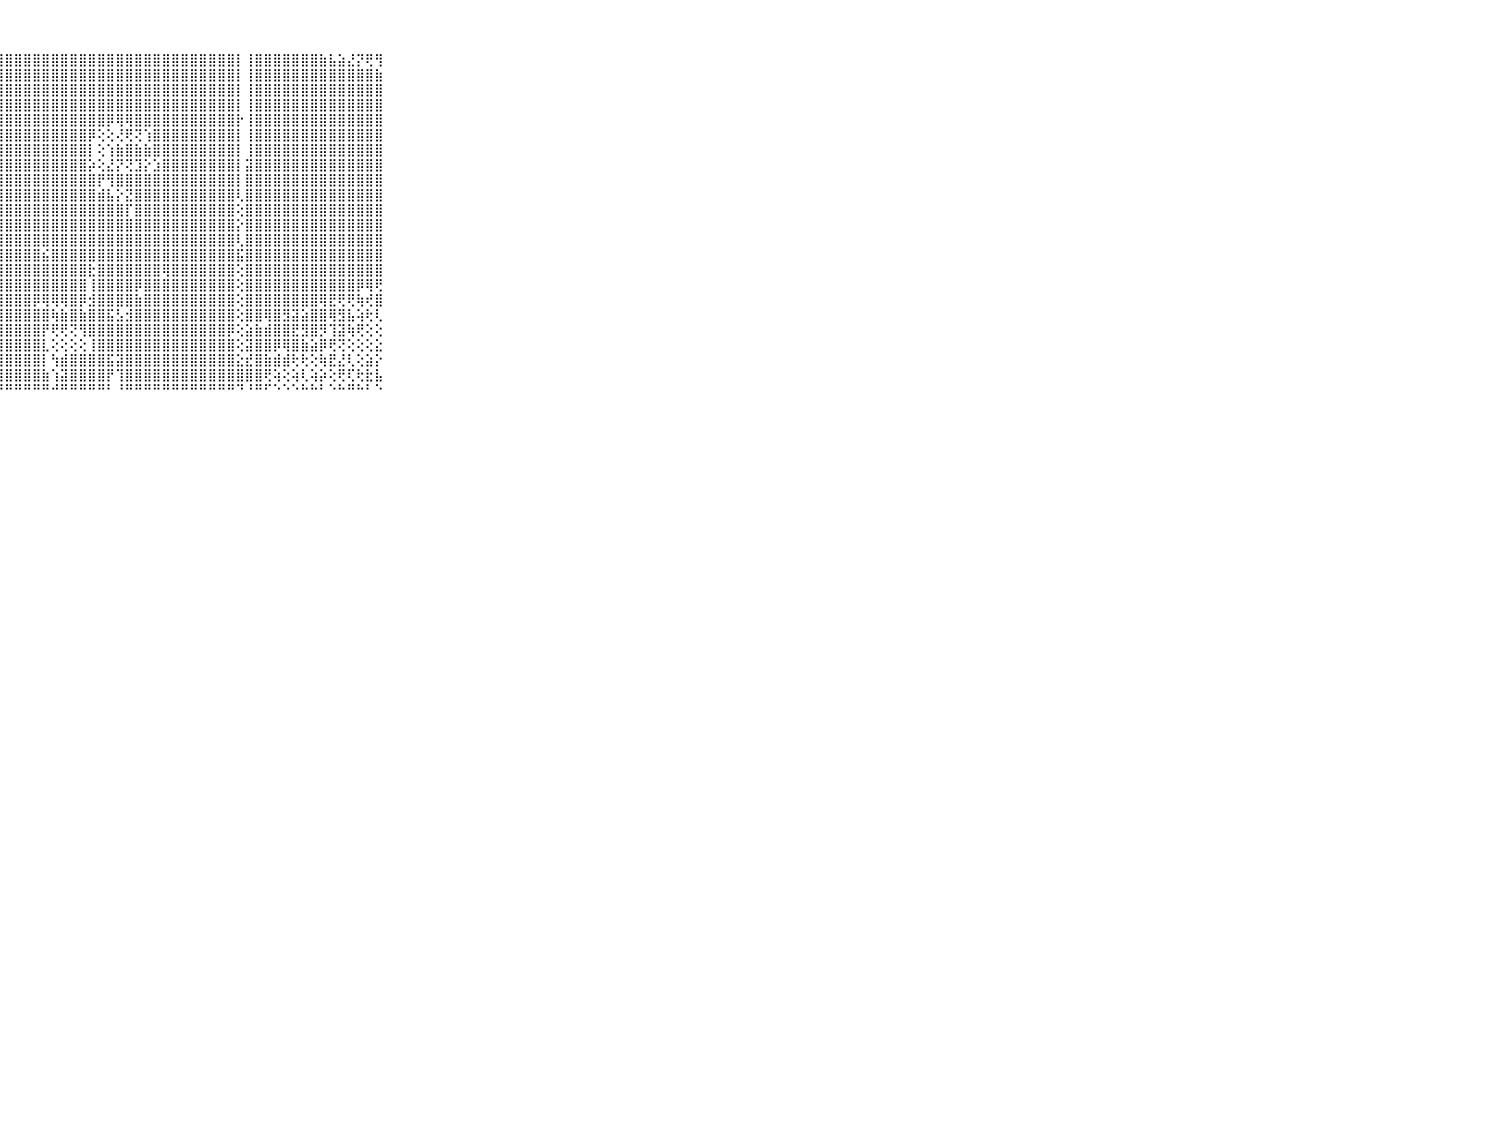

⠀⠀⠀⠀⠀⠀⠀⠀⠀⠀⠀⣿⣿⣿⣿⣿⣿⣿⣿⣿⣿⣿⣿⣿⣿⣿⣿⣿⣿⣿⣿⣿⣿⣿⣿⣿⣿⣿⣿⣿⣿⣿⣿⣿⣿⣿⣿⣿⣿⣿⣿⣿⣿⡇⢸⣿⣿⣿⣿⣿⣿⣿⣷⣧⣵⣜⡝⢟⢻⠀⠀⠀⠀⠀⠀⠀⠀⠀⠀⠀⠀
⠀⠀⠀⠀⠀⠀⠀⠀⠀⠀⠀⣿⣿⣿⣿⣿⣿⣿⣿⣿⣿⣿⣿⣿⣿⣿⣿⣿⣿⣿⣿⣿⣿⣿⣿⣿⣿⣿⣿⣿⣿⣿⣿⣿⣿⣿⣿⣿⣿⣿⣿⣿⣿⡇⢸⣿⣿⣿⣿⣿⣿⣿⣿⣿⣿⣿⣿⣿⣷⠀⠀⠀⠀⠀⠀⠀⠀⠀⠀⠀⠀
⠀⠀⠀⠀⠀⠀⠀⠀⠀⠀⠀⣿⣿⣿⣿⣿⣿⣿⣿⣿⣿⣿⣿⣿⣿⣿⣿⣿⣿⣿⣿⣿⣿⣿⣿⣿⣿⣿⣿⣿⣿⣿⣿⣿⣿⣿⣿⣿⣿⣿⣿⣿⣿⡇⢸⣿⣿⣿⣿⣿⣿⣿⣿⣿⣿⣿⣿⣿⣿⠀⠀⠀⠀⠀⠀⠀⠀⠀⠀⠀⠀
⠀⠀⠀⠀⠀⠀⠀⠀⠀⠀⠀⣿⣿⣿⣿⣿⣿⣿⣿⣿⣿⣿⣿⣿⣿⣿⣿⣿⣿⣿⣿⣿⣿⣿⣿⣿⣿⣿⣿⣿⣿⣿⣿⣿⣿⣿⣿⣿⣿⣿⣿⣿⣿⡇⢸⣿⣿⣿⣿⣿⣿⣿⣿⣿⣿⣿⣿⣿⣿⠀⠀⠀⠀⠀⠀⠀⠀⠀⠀⠀⠀
⠀⠀⠀⠀⠀⠀⠀⠀⠀⠀⠀⣿⣿⣿⣿⣿⣿⣿⣿⣿⣿⣿⣿⣿⣿⣿⣿⣿⣿⣿⣿⣿⣿⣿⣿⣿⣿⣿⣿⡿⢿⢿⣿⣿⣿⣿⣿⣿⣿⣿⣿⣿⣿⡗⢸⣿⣿⣿⣿⣿⣿⣿⣿⣿⣿⣿⣿⣿⣿⠀⠀⠀⠀⠀⠀⠀⠀⠀⠀⠀⠀
⠀⠀⠀⠀⠀⠀⠀⠀⠀⠀⠀⣿⣿⣿⣿⣿⣿⣿⣿⣿⣿⣿⣿⣿⣿⣿⣿⣿⣿⣿⣿⣿⣿⣿⣿⣿⣿⡿⢕⢕⢜⢟⢝⢱⣿⣿⣿⣿⣿⣿⣿⣿⣿⡇⢸⣿⣿⣿⣿⣿⣿⣿⣿⣿⣿⣿⣿⣿⣿⠀⠀⠀⠀⠀⠀⠀⠀⠀⠀⠀⠀
⠀⠀⠀⠀⠀⠀⠀⠀⠀⠀⠀⣿⣿⣿⣿⣿⣿⣿⣿⣿⣿⣿⣿⣿⣿⣿⣿⣿⣿⣿⣿⣿⣿⣿⣿⣿⣿⡇⢕⢱⣷⣿⣷⣷⣿⣿⣿⣿⣿⣿⣿⣿⣿⡇⢸⣿⣿⣿⣿⣿⣿⣿⣿⣿⣿⣿⣿⣿⣿⠀⠀⠀⠀⠀⠀⠀⠀⠀⠀⠀⠀
⠀⠀⠀⠀⠀⠀⠀⠀⠀⠀⠀⣿⣿⣿⣿⣿⣿⣿⣿⣿⣿⣿⣿⣿⣿⣿⣿⣿⣿⣿⣿⣿⣿⣿⣿⣿⣿⡵⢕⣜⡝⢝⣹⡕⣱⣿⣿⣿⣿⣿⣿⣿⣿⡇⣽⣿⣿⣿⣿⣿⣿⣿⣿⣿⣿⣿⣿⣿⣿⠀⠀⠀⠀⠀⠀⠀⠀⠀⠀⠀⠀
⠀⠀⠀⠀⠀⠀⠀⠀⠀⠀⠀⣿⣿⣿⣿⣿⣿⣿⣿⣿⣿⣿⣿⣿⣿⣿⣿⣿⣿⣿⣿⣿⣿⣿⣿⣿⣿⣿⡟⢻⣿⣿⣿⣿⣿⣿⣿⣿⣿⣿⣿⣿⣿⡇⣿⣿⣿⣿⣿⣿⣿⣿⣿⣿⣿⣿⣿⣿⣿⠀⠀⠀⠀⠀⠀⠀⠀⠀⠀⠀⠀
⠀⠀⠀⠀⠀⠀⠀⠀⠀⠀⠀⣿⣿⣿⣿⣿⣿⣿⣿⣿⣿⣿⣿⣿⣿⣿⣿⣿⣿⣿⣿⣿⣿⣿⣿⣿⣿⣿⣾⣧⡕⣝⣿⣿⣿⣿⣿⣿⣿⣿⣿⣿⣿⢇⣿⣿⣿⣿⣿⣿⣿⣿⣿⣿⣿⣿⣿⣿⣿⠀⠀⠀⠀⠀⠀⠀⠀⠀⠀⠀⠀
⠀⠀⠀⠀⠀⠀⠀⠀⠀⠀⠀⣿⣿⣿⣿⣿⣿⣿⣿⣿⣿⣿⣿⣿⣿⣿⣿⣿⣿⣿⣿⣿⣿⣿⣿⣿⣿⣿⣿⣿⣿⡏⣿⣿⣿⣿⣿⣿⣿⣿⣿⣿⣿⢕⣿⣿⣿⣿⣿⣿⣿⣿⣿⣿⣿⣿⣿⣿⣿⠀⠀⠀⠀⠀⠀⠀⠀⠀⠀⠀⠀
⠀⠀⠀⠀⠀⠀⠀⠀⠀⠀⠀⣿⣿⣿⣿⣿⣿⣿⣿⣿⣿⣿⣿⣿⣿⣿⣿⣿⣿⣿⣿⣿⣿⣿⣿⣿⣿⣿⣿⣿⣿⣿⣿⣿⣿⣿⣿⣿⣿⣿⣿⣿⣿⡕⣿⣿⣿⣿⣿⣿⣿⣿⣿⣿⣿⣿⣿⣿⣿⠀⠀⠀⠀⠀⠀⠀⠀⠀⠀⠀⠀
⠀⠀⠀⠀⠀⠀⠀⠀⠀⠀⠀⣿⣿⣿⣿⣿⣿⣿⣿⣿⣿⣿⣿⣿⣿⣿⣿⣿⣿⣿⣿⣿⣿⣿⣿⣿⣿⣿⣿⣿⣿⣿⣿⣿⣿⣿⣿⣿⣿⣿⣿⣿⣿⢇⣿⣿⣿⣿⣿⣿⣿⣿⣿⣿⣿⣿⣿⣿⣿⠀⠀⠀⠀⠀⠀⠀⠀⠀⠀⠀⠀
⠀⠀⠀⠀⠀⠀⠀⠀⠀⠀⠀⣿⣿⣿⣿⣿⣿⣿⣿⣿⣿⣿⣿⣿⣿⣿⣿⣿⣿⣿⣿⣿⣮⣿⣿⣿⣿⣿⣿⣿⣿⣿⣿⣿⣿⣿⣿⣿⣿⣿⣿⣿⣿⣯⣿⣿⣿⣿⣿⣿⣿⣿⣿⣿⣿⣿⣿⣿⣿⠀⠀⠀⠀⠀⠀⠀⠀⠀⠀⠀⠀
⠀⠀⠀⠀⠀⠀⠀⠀⠀⠀⠀⣿⣿⣿⣿⣿⣿⣿⣿⣿⣿⣿⣿⣿⣿⣿⣿⣿⣿⣿⣿⣿⣿⣿⣿⣿⣿⣗⣿⣿⣿⣿⣿⣿⣿⢿⣿⣿⣿⣿⣿⣿⣿⢕⣿⣿⣿⣿⣿⣿⣿⣿⣿⣿⣿⣿⣿⣿⣿⠀⠀⠀⠀⠀⠀⠀⠀⠀⠀⠀⠀
⠀⠀⠀⠀⠀⠀⠀⠀⠀⠀⠀⣿⣿⣿⣿⣿⣿⣿⣿⣿⣿⣿⣿⣿⣿⣿⣿⣿⣿⣿⣿⣿⣿⣿⣿⣿⣿⢸⣿⣿⣿⣿⡿⣿⣿⣿⣿⣿⣿⣿⣿⣿⣿⢕⣿⣿⣿⣿⣿⣿⣿⣿⣿⣿⣿⣿⡿⢿⢟⠀⠀⠀⠀⠀⠀⠀⠀⠀⠀⠀⠀
⠀⠀⠀⠀⠀⠀⠀⠀⠀⠀⠀⣿⣿⣿⣿⣿⣿⣿⣿⣿⣿⣿⣿⣿⣿⣿⣿⣿⣿⣿⣿⡿⢿⢿⢿⣿⡿⣺⣿⣿⣿⣿⣷⣿⣿⣿⣿⣿⣿⣿⣿⣿⣿⢕⣿⣿⣿⣿⣿⣿⣿⣿⢿⣟⢟⢟⢷⢞⣿⠀⠀⠀⠀⠀⠀⠀⠀⠀⠀⠀⠀
⠀⠀⠀⠀⠀⠀⠀⠀⠀⠀⠀⣿⣿⣿⣿⣿⣿⣿⣿⣿⣿⣿⣿⣿⣿⣿⣿⣿⣿⣿⣿⣿⣿⢷⣷⣿⣷⣿⣿⣯⣣⣺⣿⣿⣿⣿⣿⣿⣿⣿⣿⣿⣿⢕⣿⣿⢿⣿⣻⣽⣵⣿⣿⢿⣻⣧⢵⢗⢇⠀⠀⠀⠀⠀⠀⠀⠀⠀⠀⠀⠀
⠀⠀⠀⠀⠀⠀⠀⠀⠀⠀⠀⣿⣿⣿⣿⣿⣿⣿⣿⣿⣿⣿⣿⣿⣿⣿⣿⣿⣿⣿⣿⣿⡟⢟⢟⢝⢻⣿⣿⣿⣿⣿⣿⣿⣿⣿⣿⣿⣿⣿⣿⣿⡿⢕⣵⣷⣾⣿⣿⣟⣻⣿⡻⢹⣽⢷⢟⢕⢕⠀⠀⠀⠀⠀⠀⠀⠀⠀⠀⠀⠀
⠀⠀⠀⠀⠀⠀⠀⠀⠀⠀⠀⣿⣿⣿⣿⣿⣿⣿⣿⣿⣿⣿⣿⣿⣿⣿⣿⣿⣿⣿⣿⣿⣇⢕⢕⢕⢕⢸⣿⣿⣿⣿⣿⣿⣿⣿⣿⣿⣿⣿⣿⣿⣿⢕⣽⣿⣿⡿⢿⣿⣷⣵⡿⢟⢝⢕⢕⢕⣕⠀⠀⠀⠀⠀⠀⠀⠀⠀⠀⠀⠀
⠀⠀⠀⠀⠀⠀⠀⠀⠀⠀⠀⣿⣿⣿⣿⣿⣿⣿⣿⣿⣿⣿⣿⣿⣿⣿⣿⣿⣿⣿⣿⣿⡇⢳⣾⣿⣿⣿⣿⣯⣽⣿⣿⣿⣿⣿⣿⣿⣿⣿⣿⣿⣿⣕⣞⣿⣷⣾⣾⢗⢗⢕⢷⣟⣜⢇⢕⣵⡕⠀⠀⠀⠀⠀⠀⠀⠀⠀⠀⠀⠀
⠀⠀⠀⠀⠀⠀⠀⠀⠀⠀⠀⣿⣿⣿⣿⣿⣿⣿⣿⣿⣿⣿⣿⣿⣿⣿⣿⣿⣿⣿⣿⣿⣷⢱⣽⣿⣿⣿⣿⡟⢹⣿⣿⣿⣿⣿⣿⣿⣿⣿⣿⣿⣿⣿⣿⣿⢟⢵⢕⢵⢇⢵⡵⢕⢟⢏⢗⣗⣧⠀⠀⠀⠀⠀⠀⠀⠀⠀⠀⠀⠀
⠀⠀⠀⠀⠀⠀⠀⠀⠀⠀⠀⠛⠛⠛⠛⠛⠛⠛⠛⠛⠛⠛⠛⠛⠛⠛⠛⠛⠛⠛⠛⠛⠛⠚⠛⠛⠛⠛⠛⠃⠘⠛⠛⠛⠛⠛⠛⠛⠛⠛⠛⠛⠛⠙⠘⠛⠋⠑⠑⠑⠓⠓⠃⠑⠓⠛⠓⠃⠑⠀⠀⠀⠀⠀⠀⠀⠀⠀⠀⠀⠀